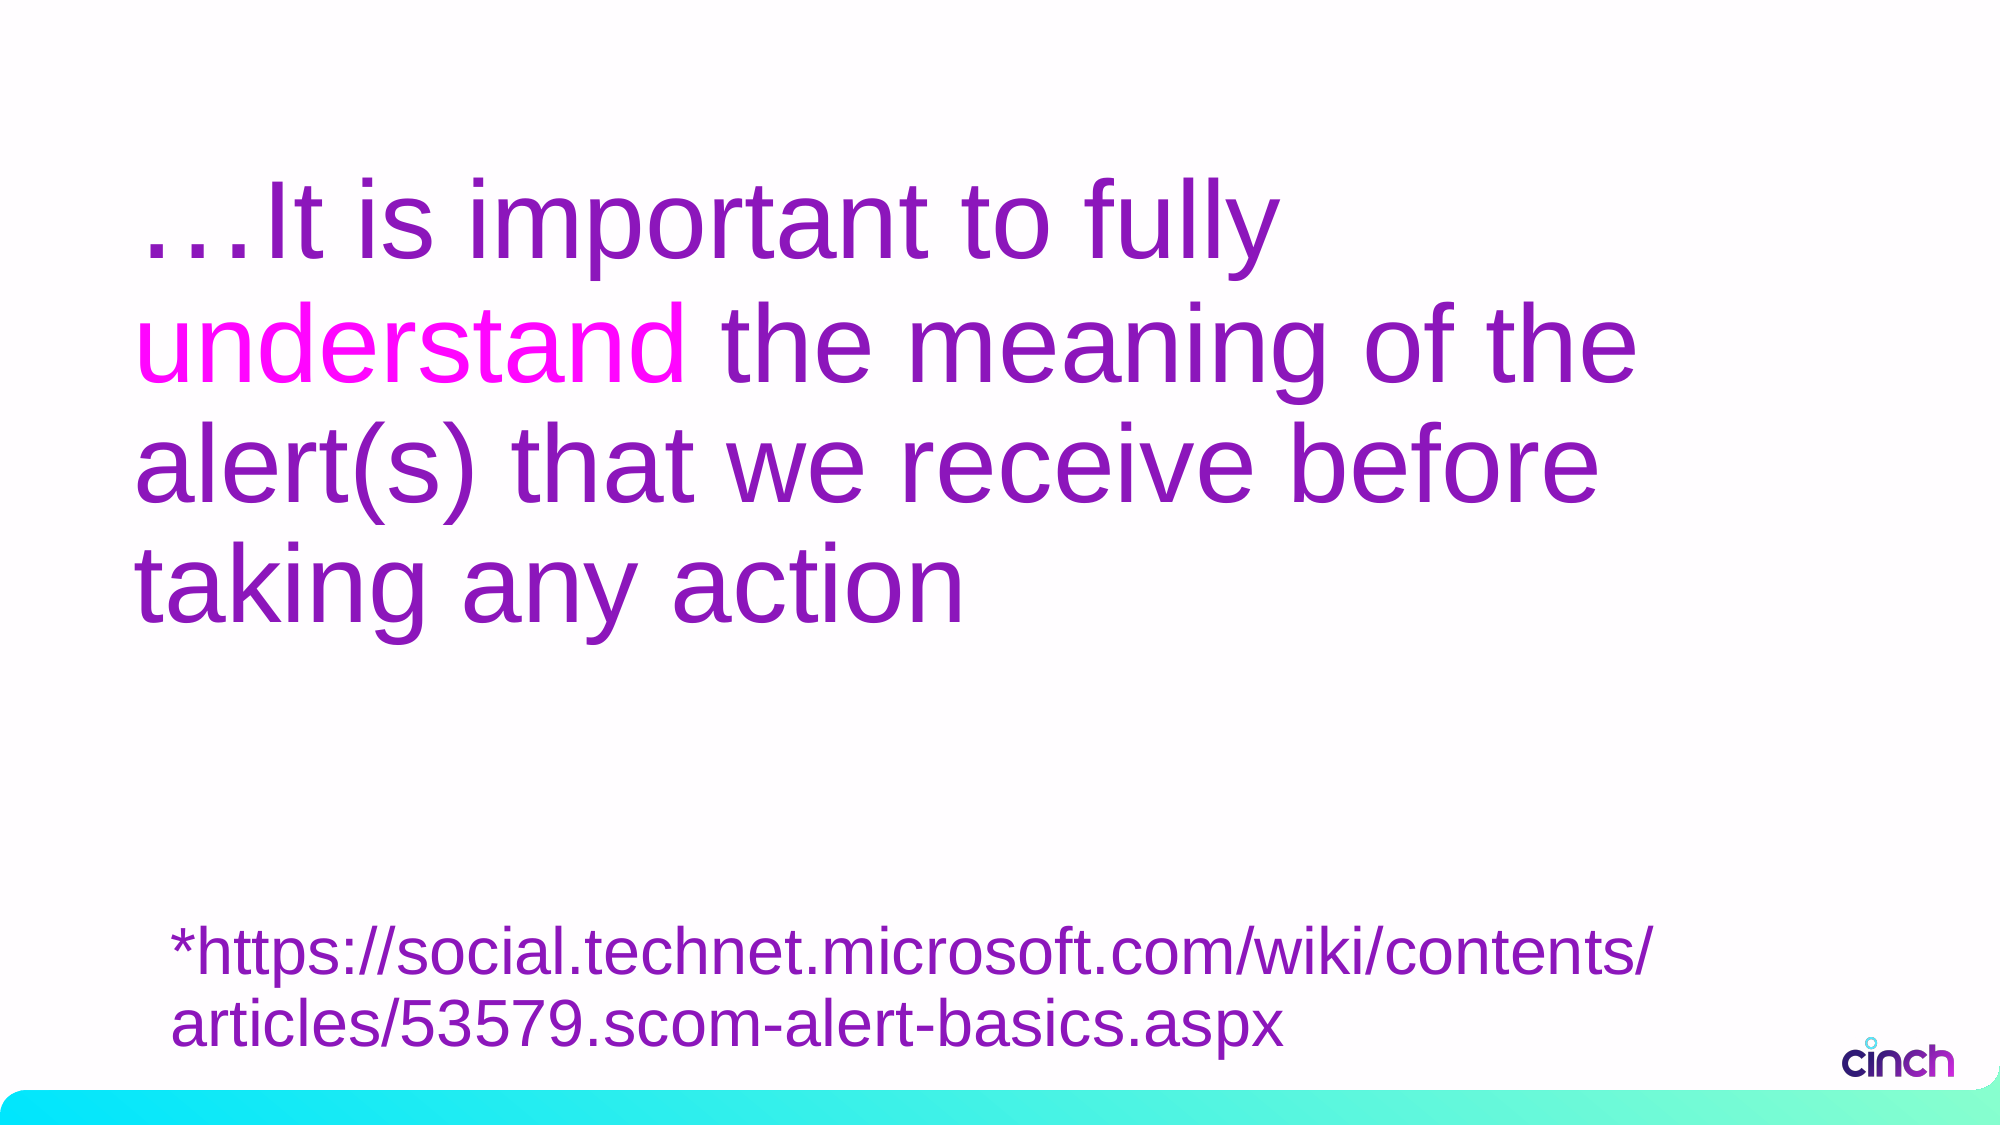

…It is important to fully understand the meaning of the alert(s) that we receive before taking any action
*https://social.technet.microsoft.com/wiki/contents/articles/53579.scom-alert-basics.aspx